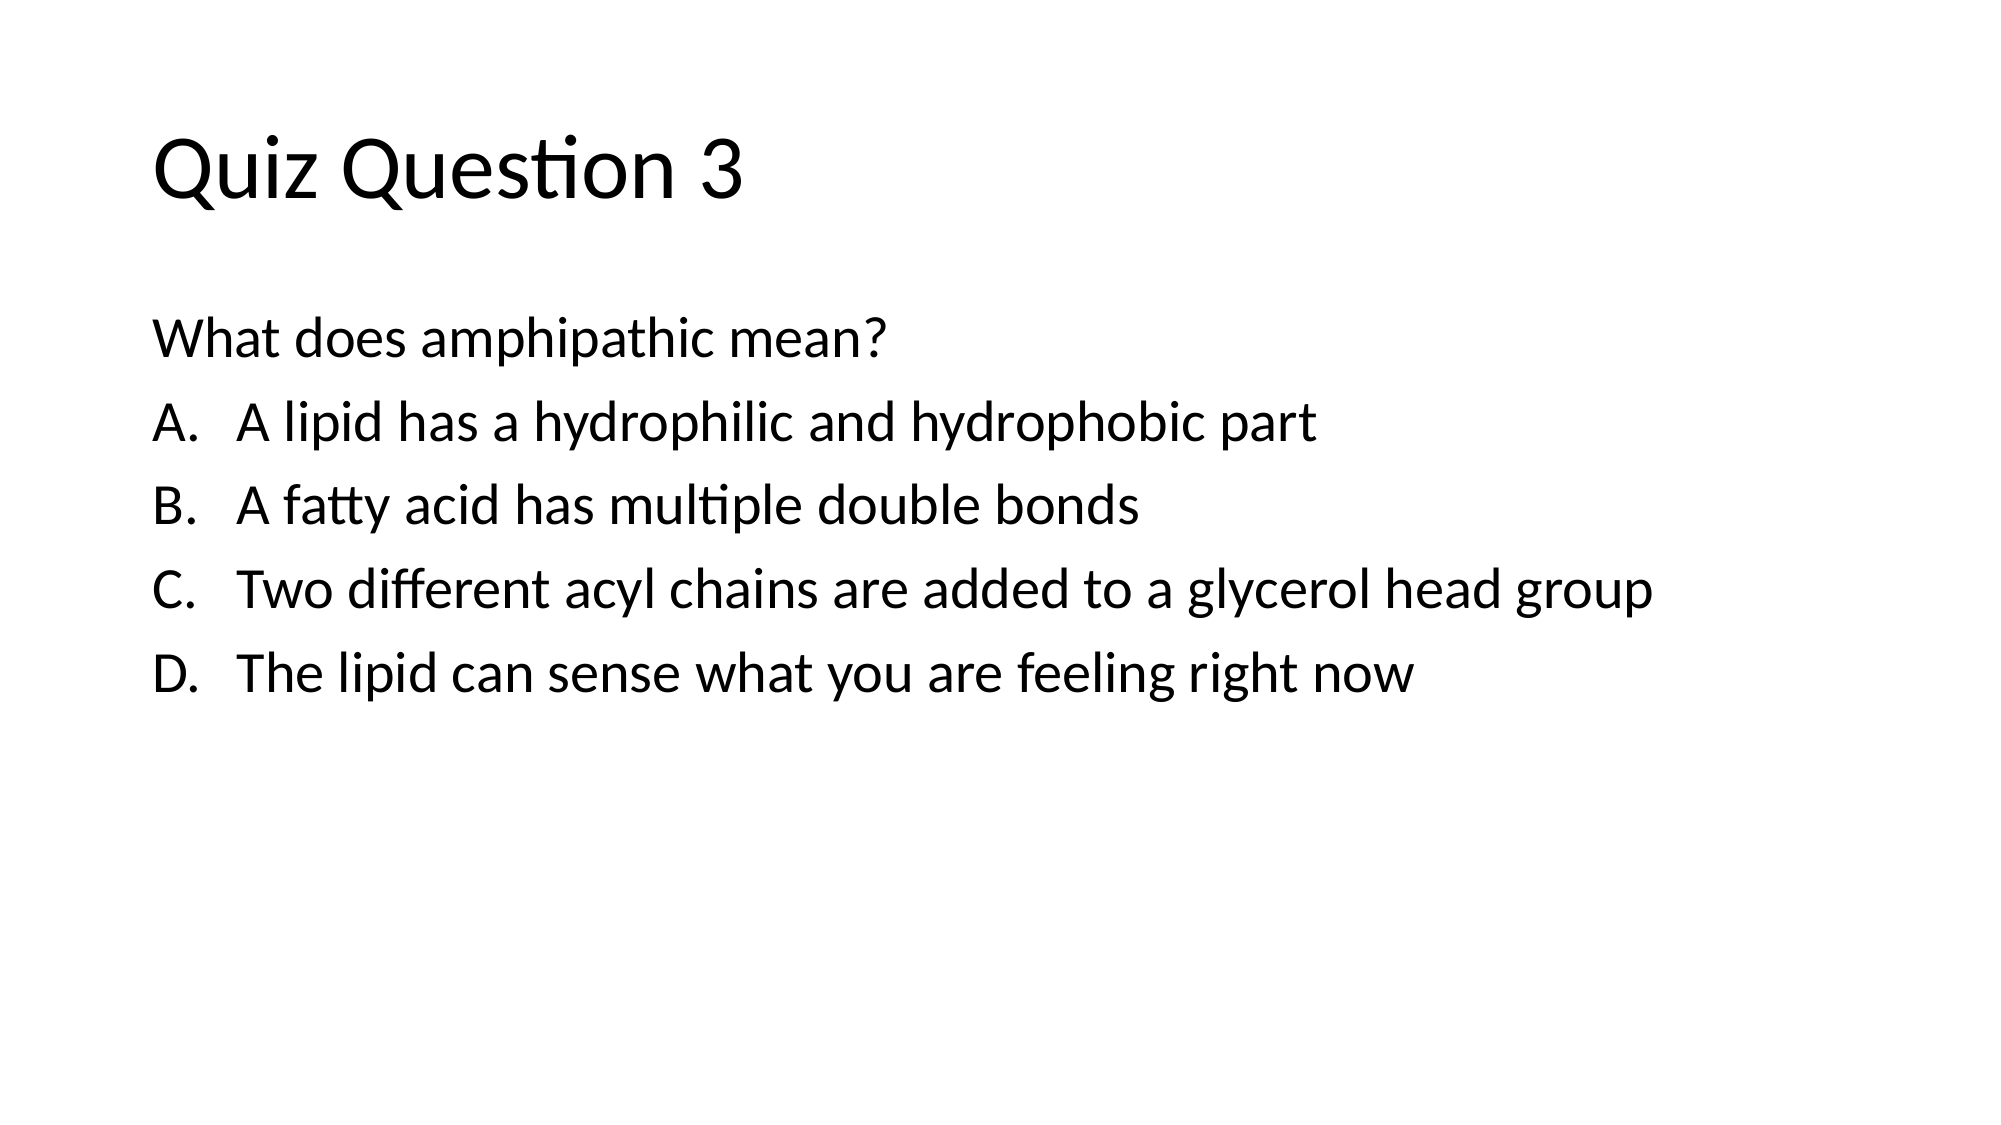

# Quiz Question 3
What does amphipathic mean?
A lipid has a hydrophilic and hydrophobic part
A fatty acid has multiple double bonds
Two different acyl chains are added to a glycerol head group
The lipid can sense what you are feeling right now